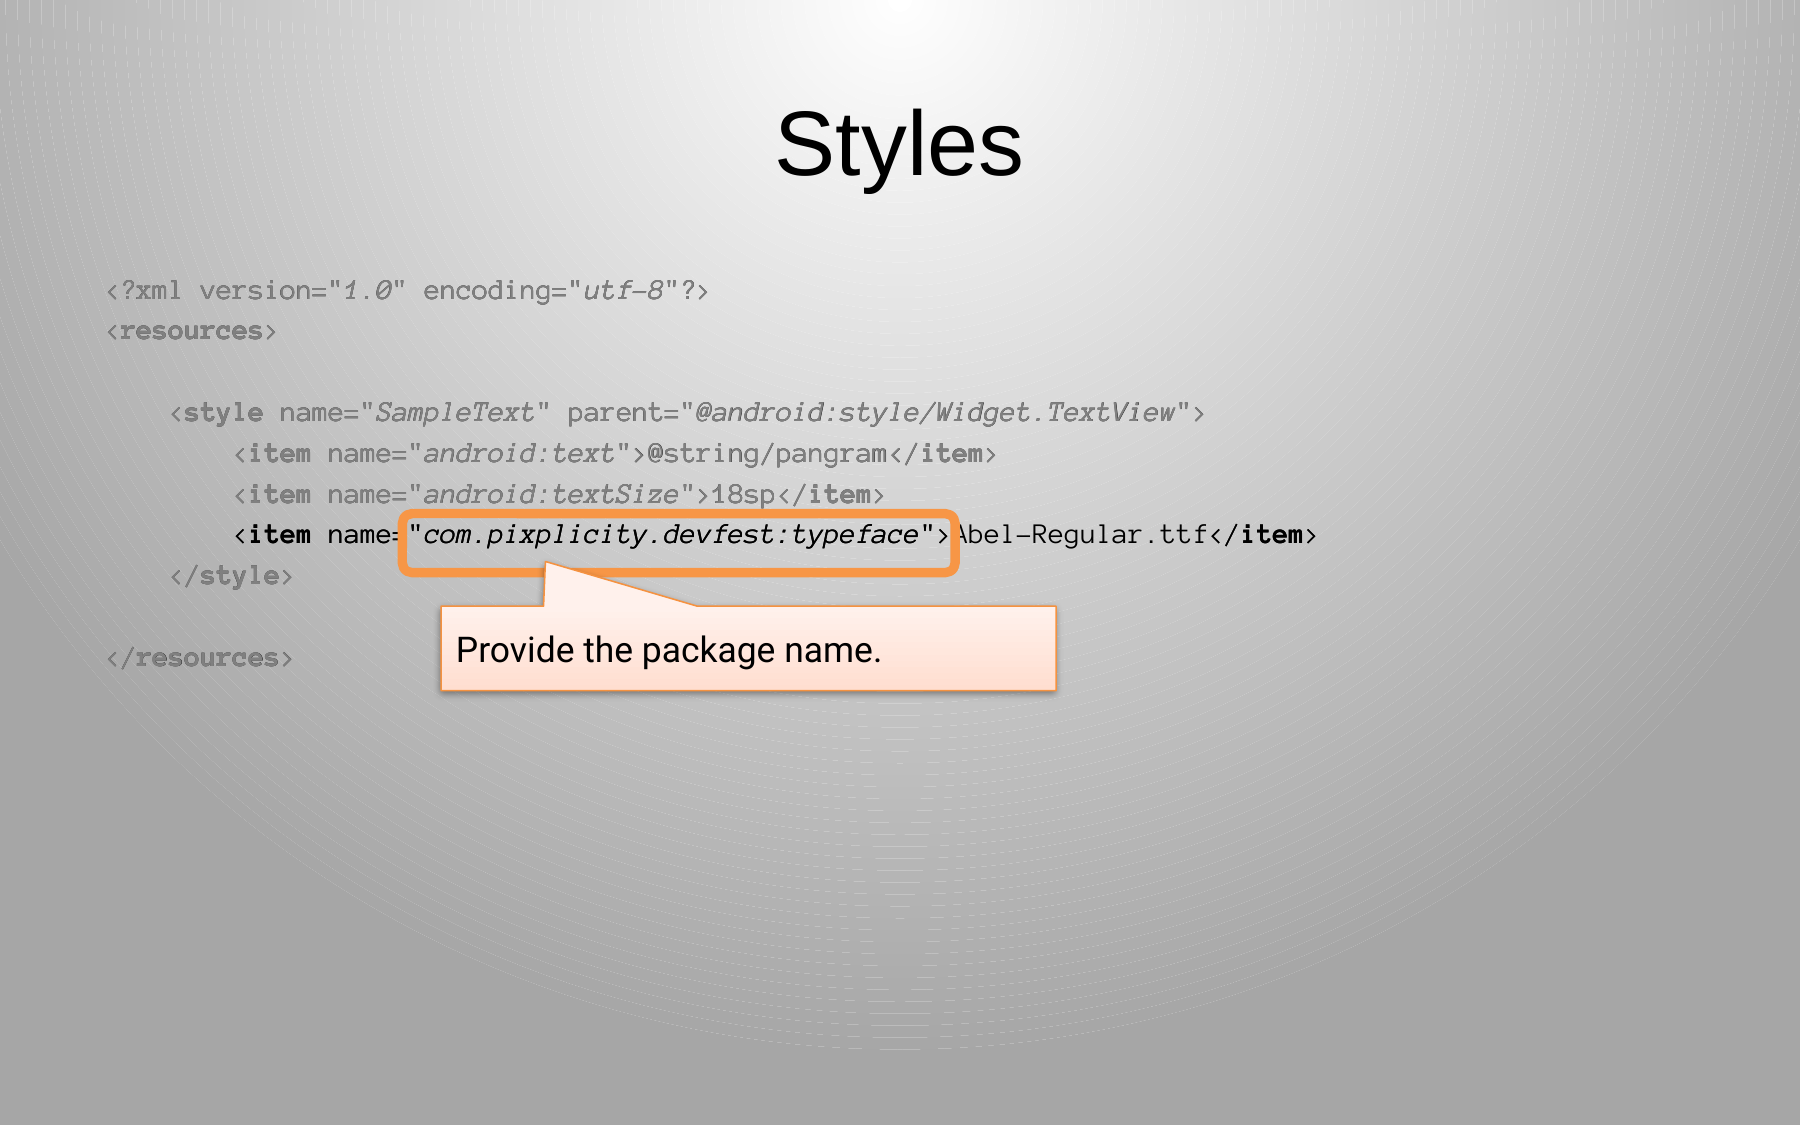

# Styles
<?xml version="1.0" encoding="utf-8"?>
<resources>

    <style name="SampleText" parent="@android:style/Widget.TextView">
        <item name="android:text">@string/pangram</item>
        <item name="android:textSize">18sp</item>

    </style>

</resources>
<?xml version="1.0" encoding="utf-8"?>
<resources>

    <style name="SampleText" parent="@android:style/Widget.TextView">
        <item name="android:text">@string/pangram</item>
        <item name="android:textSize">18sp</item>
        <item name="com.pixplicity.devfest:typeface">                </item>
    </style>

</resources>

<?xml version="1.0" encoding="utf-8"?>
<resources>

    <style name="SampleText" parent="@android:style/Widget.TextView">
        <item name="android:text">@string/pangram</item>
        <item name="android:textSize">18sp</item>
        <item name="com.pixplicity.devfest:typeface">Abel-Regular.ttf</item>
    </style>

</resources>

Provide the package name.